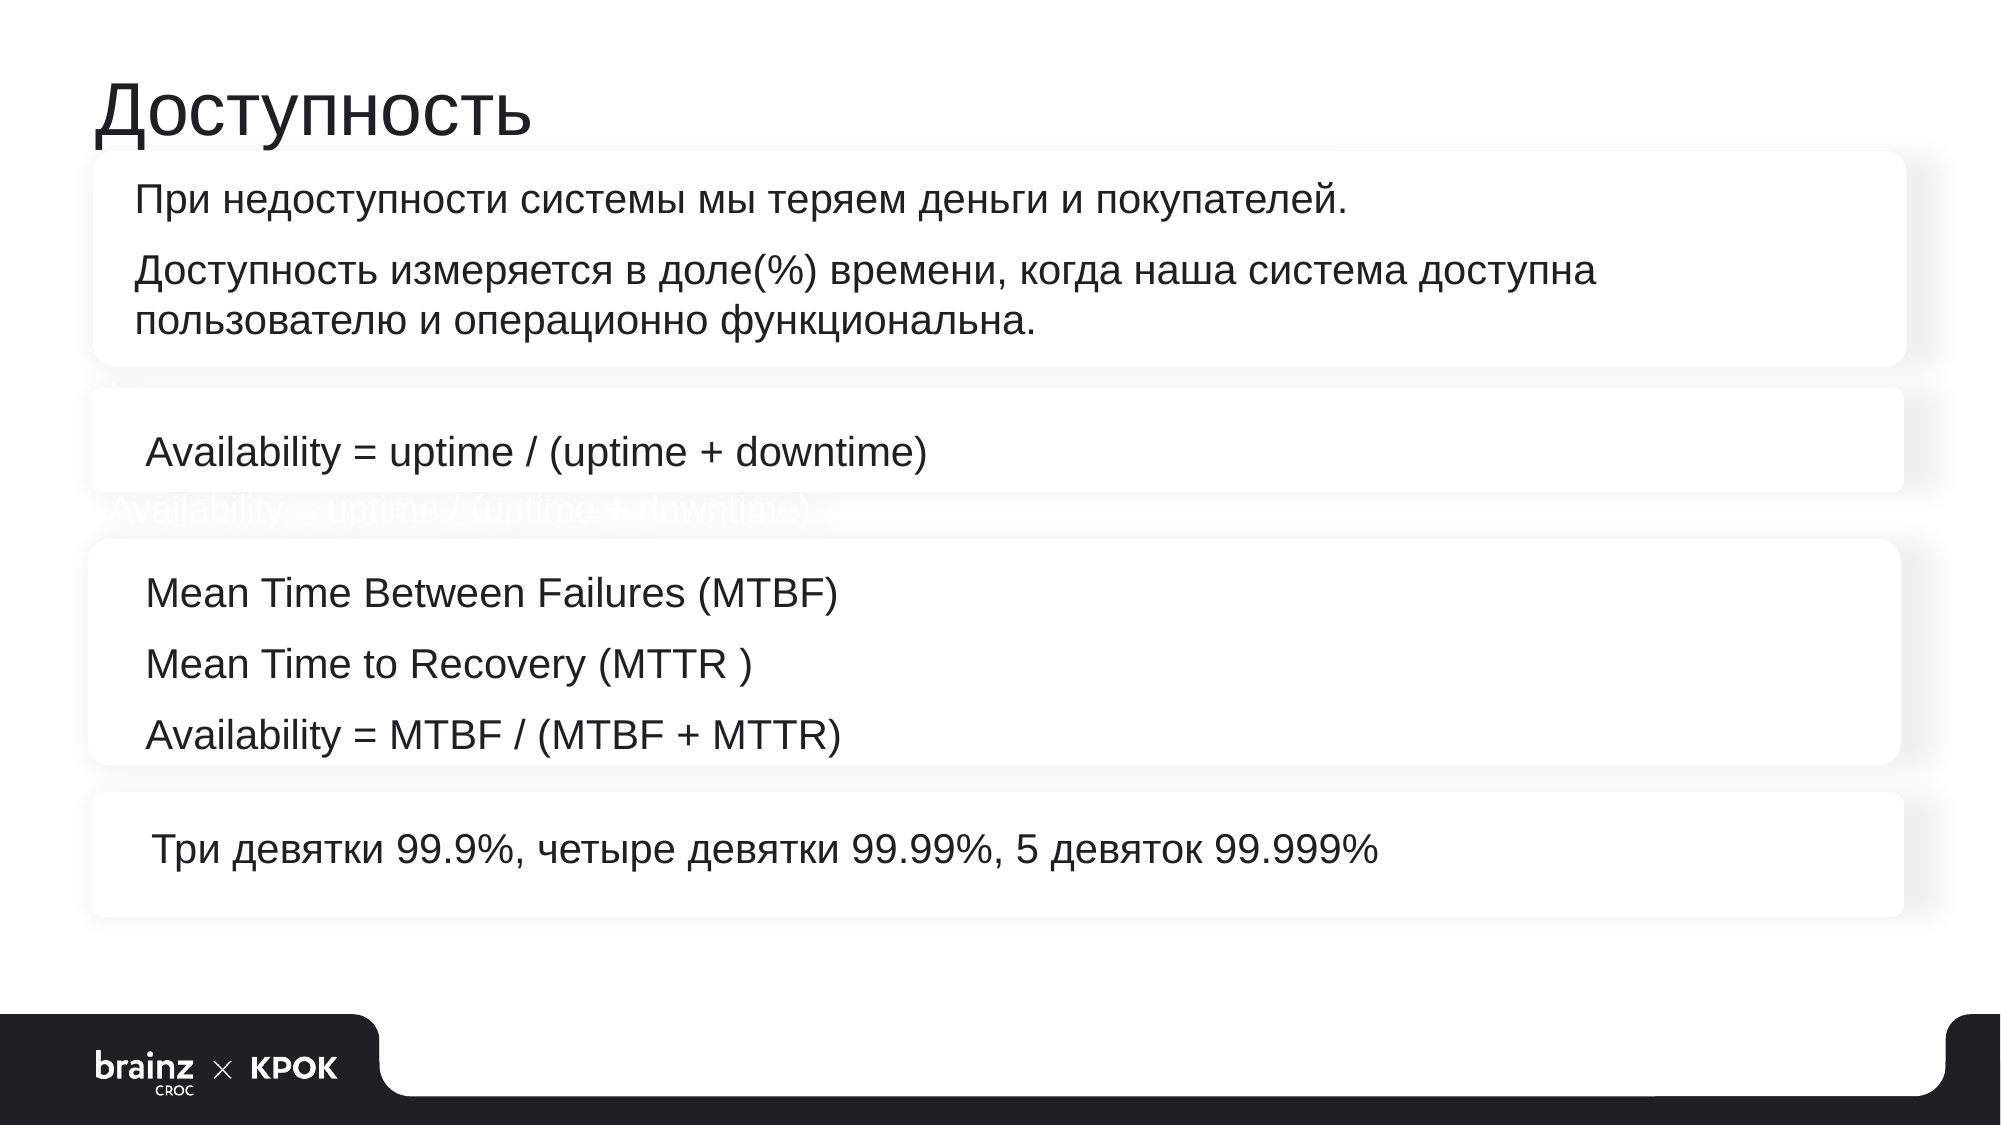

# Доступность

При недоступности системы мы теряем деньги и покупателей.
Доступность измеряется в доле(%) времени, когда наша система доступна пользователю и операционно функциональна.
.

.
Availability = uptime / (uptime + downtime)
Availability = uptime / (uptime + downtime)
При недоступности системы мы теряем деньги и покупателей.

.
Availability = uptime / (uptime + downtime)
Mean Time Between Failures (MTBF)
Mean Time to Recovery (MTTR )
Availability = MTBF / (MTBF + MTTR)

Три девятки 99.9%, четыре девятки 99.99%, 5 девяток 99.999%